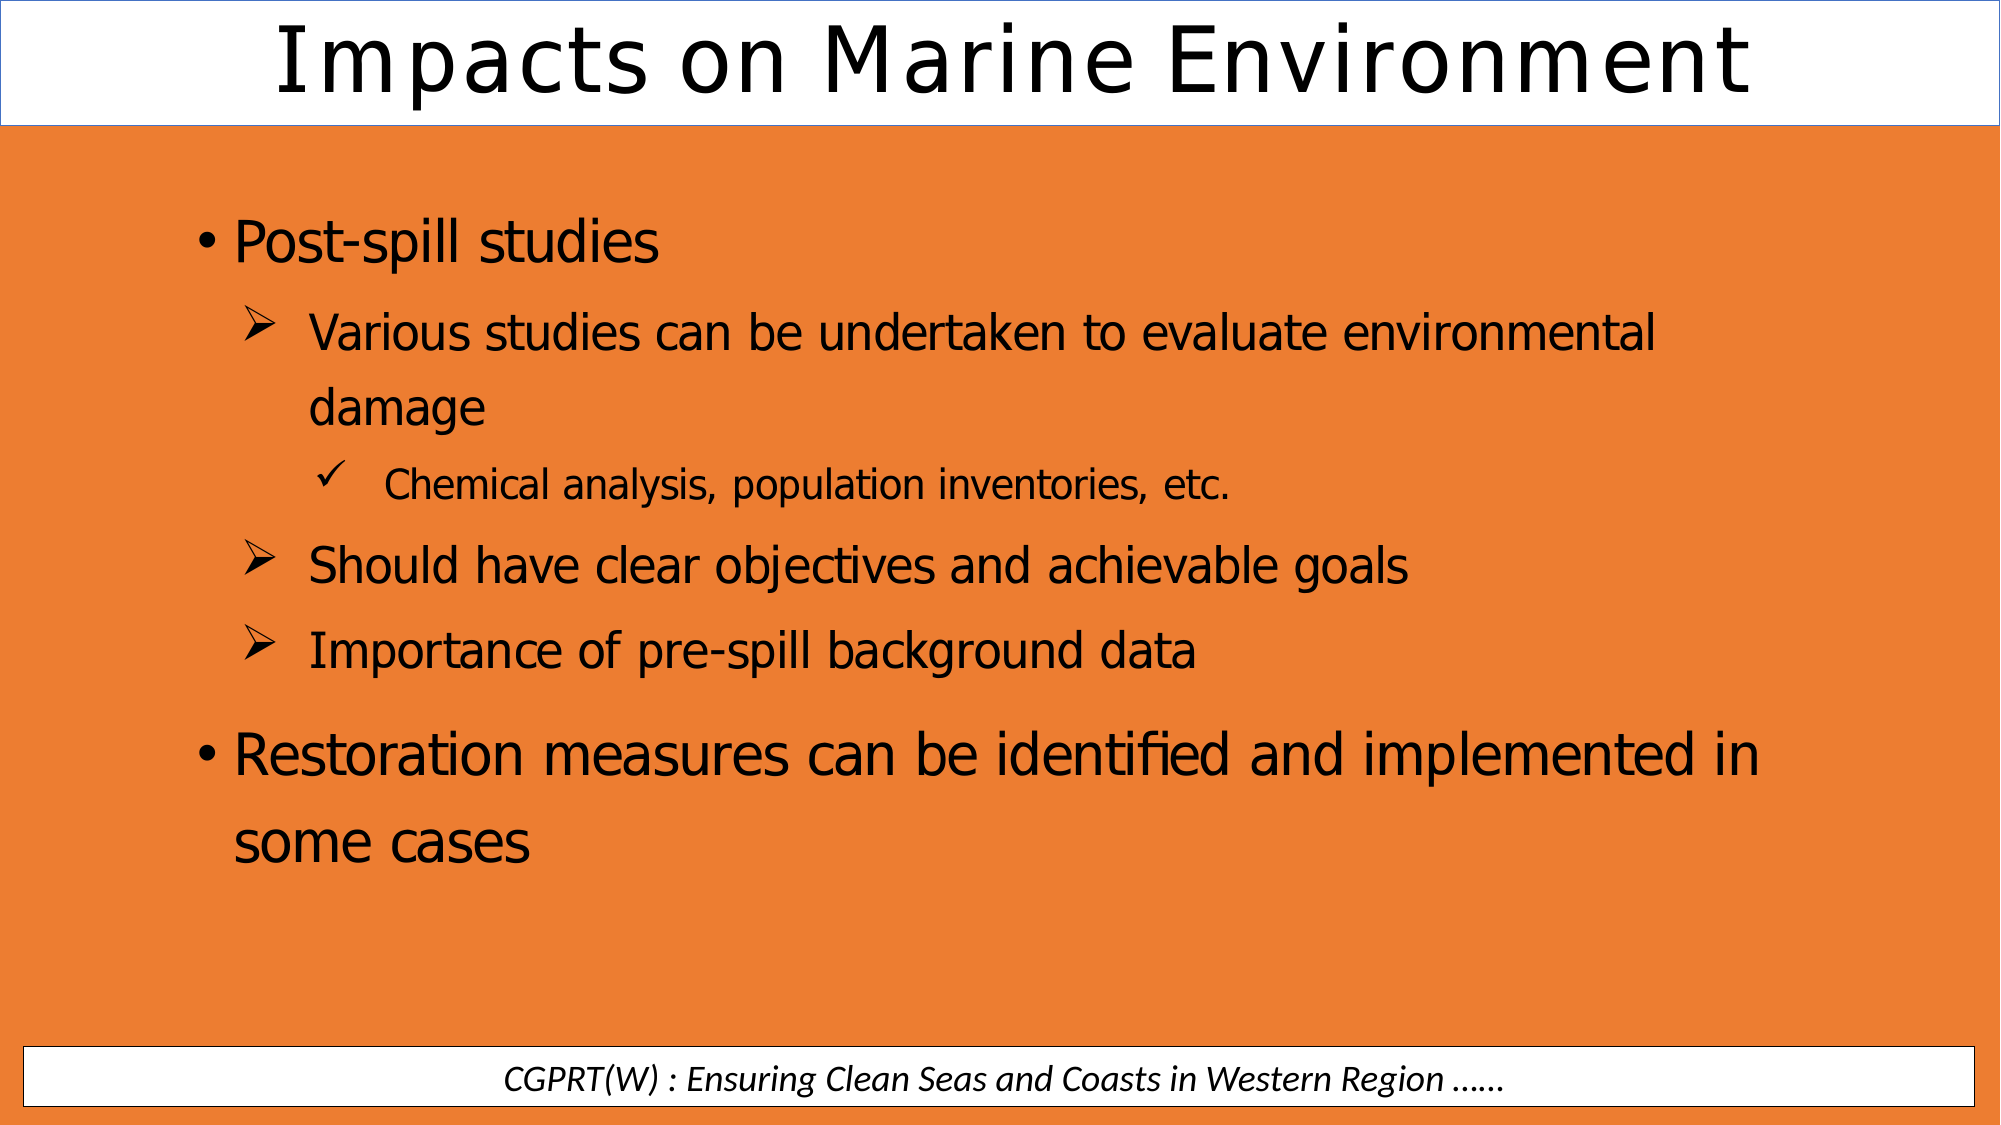

Impacts on Marine Environment
Post-spill studies
Various studies can be undertaken to evaluate environmental damage
Chemical analysis, population inventories, etc.
Should have clear objectives and achievable goals
Importance of pre-spill background data
Restoration measures can be identified and implemented in some cases

 CGPRT(W) : Ensuring Clean Seas and Coasts in Western Region ……